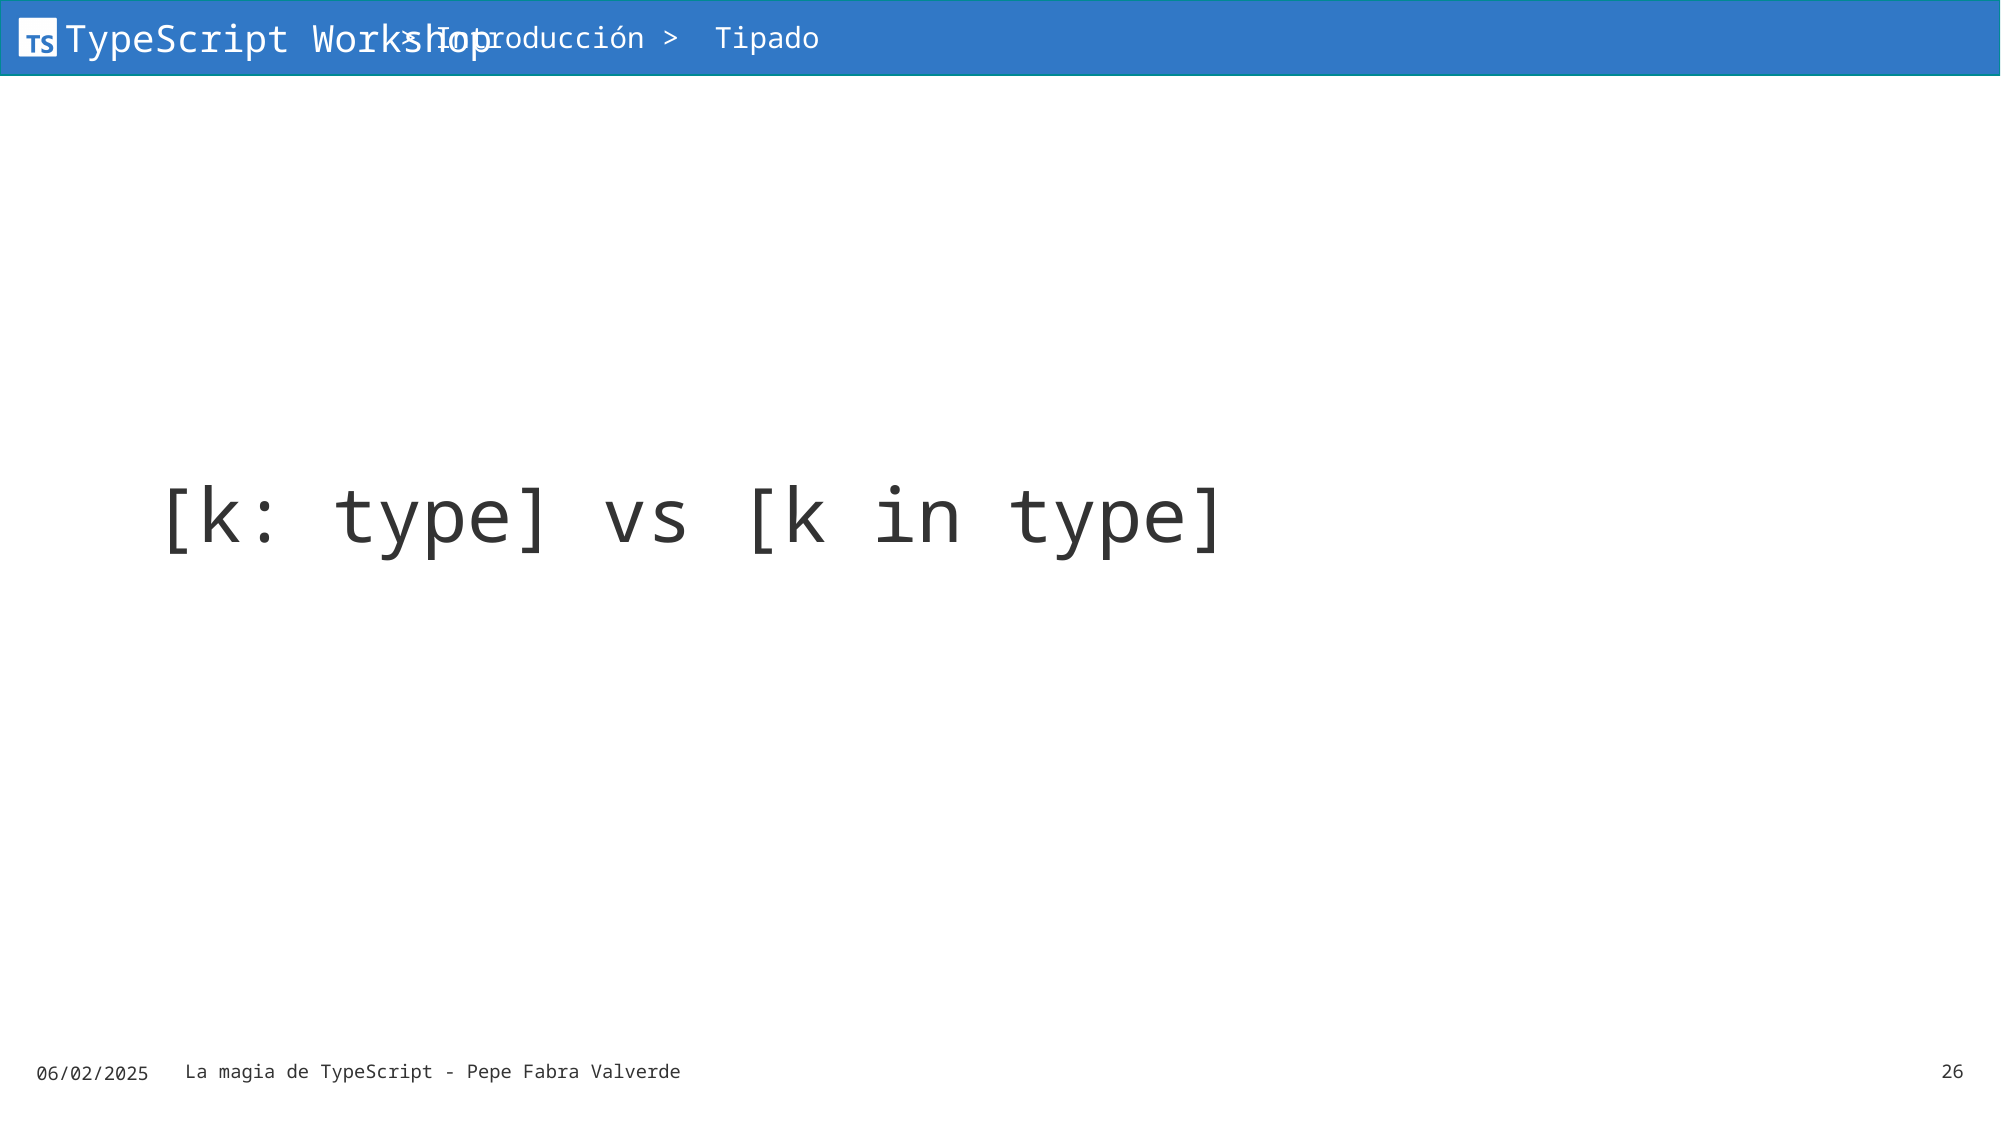

> Introducción >  Tipado
# [k: type] vs [k in type]

06/02/2025
La magia de TypeScript - Pepe Fabra Valverde
26